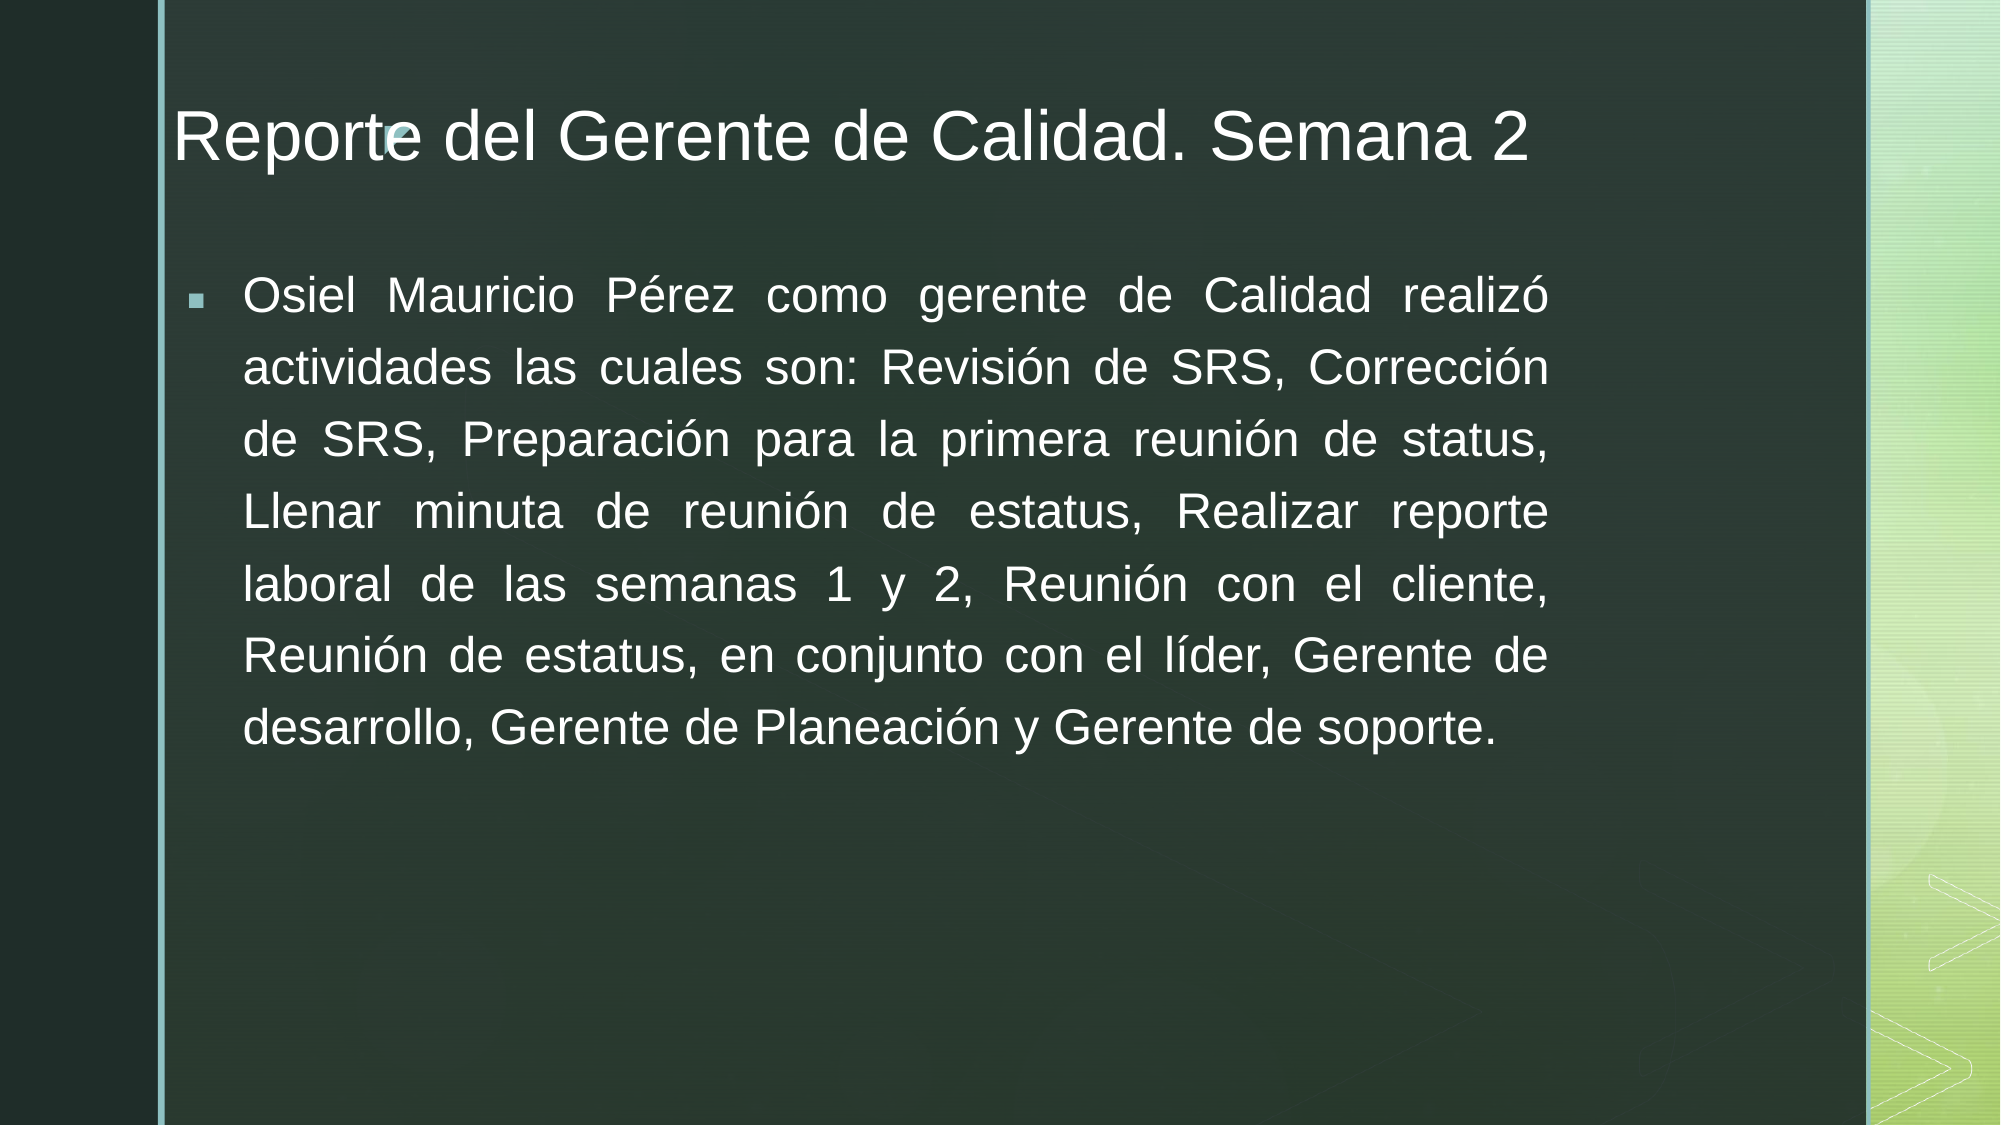

# Reporte del Gerente de Calidad. Semana 2
Osiel Mauricio Pérez como gerente de Calidad realizó actividades las cuales son: Revisión de SRS, Corrección de SRS, Preparación para la primera reunión de status, Llenar minuta de reunión de estatus, Realizar reporte laboral de las semanas 1 y 2, Reunión con el cliente, Reunión de estatus, en conjunto con el líder, Gerente de desarrollo, Gerente de Planeación y Gerente de soporte.